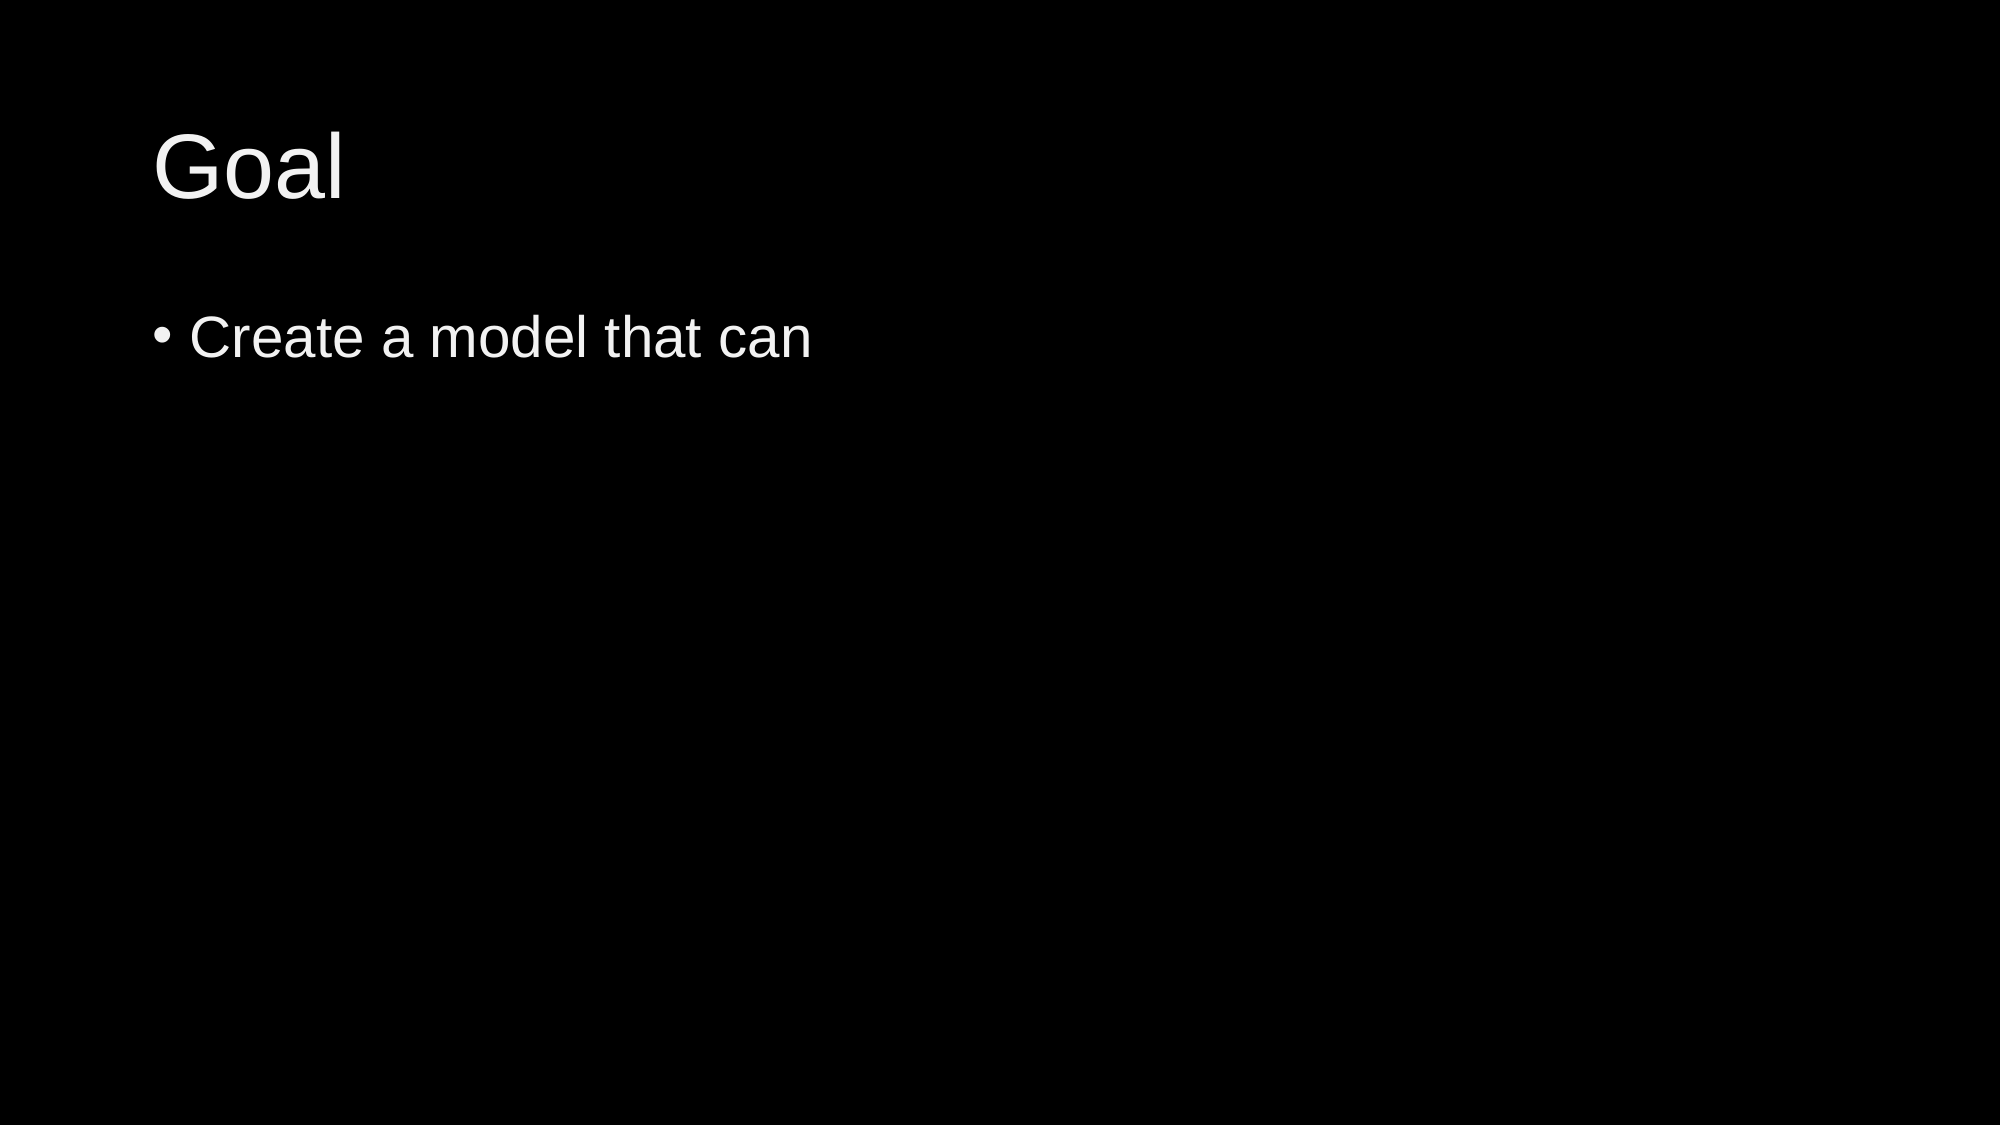

# Goal
Create a model that can